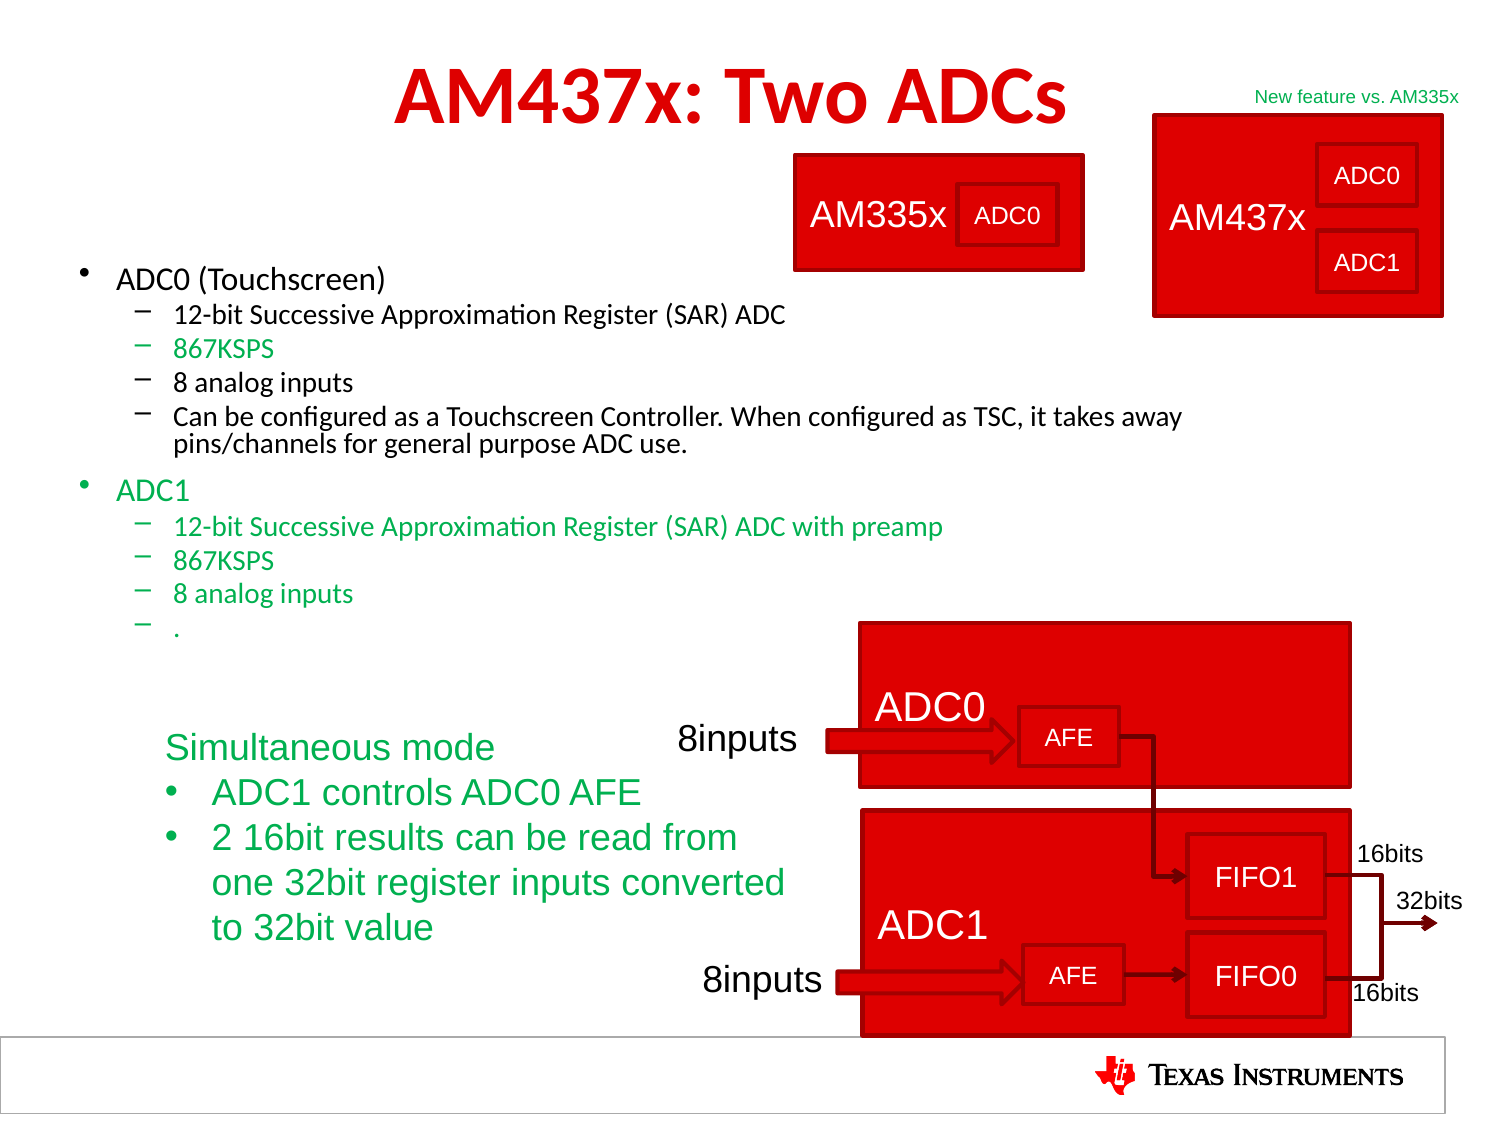

# AM437x: Two ADCs
New feature vs. AM335x
AM437x
ADC0
AM335x
ADC0
ADC1
ADC0 (Touchscreen)
12-bit Successive Approximation Register (SAR) ADC
867KSPS
8 analog inputs
Can be configured as a Touchscreen Controller. When configured as TSC, it takes away pins/channels for general purpose ADC use.
ADC1
12-bit Successive Approximation Register (SAR) ADC with preamp
867KSPS
8 analog inputs
.
ADC0
8inputs
AFE
Simultaneous mode
ADC1 controls ADC0 AFE
2 16bit results can be read from one 32bit register inputs converted to 32bit value

ADC1
16bits
FIFO1
32bits
FIFO0
AFE
8inputs

16bits